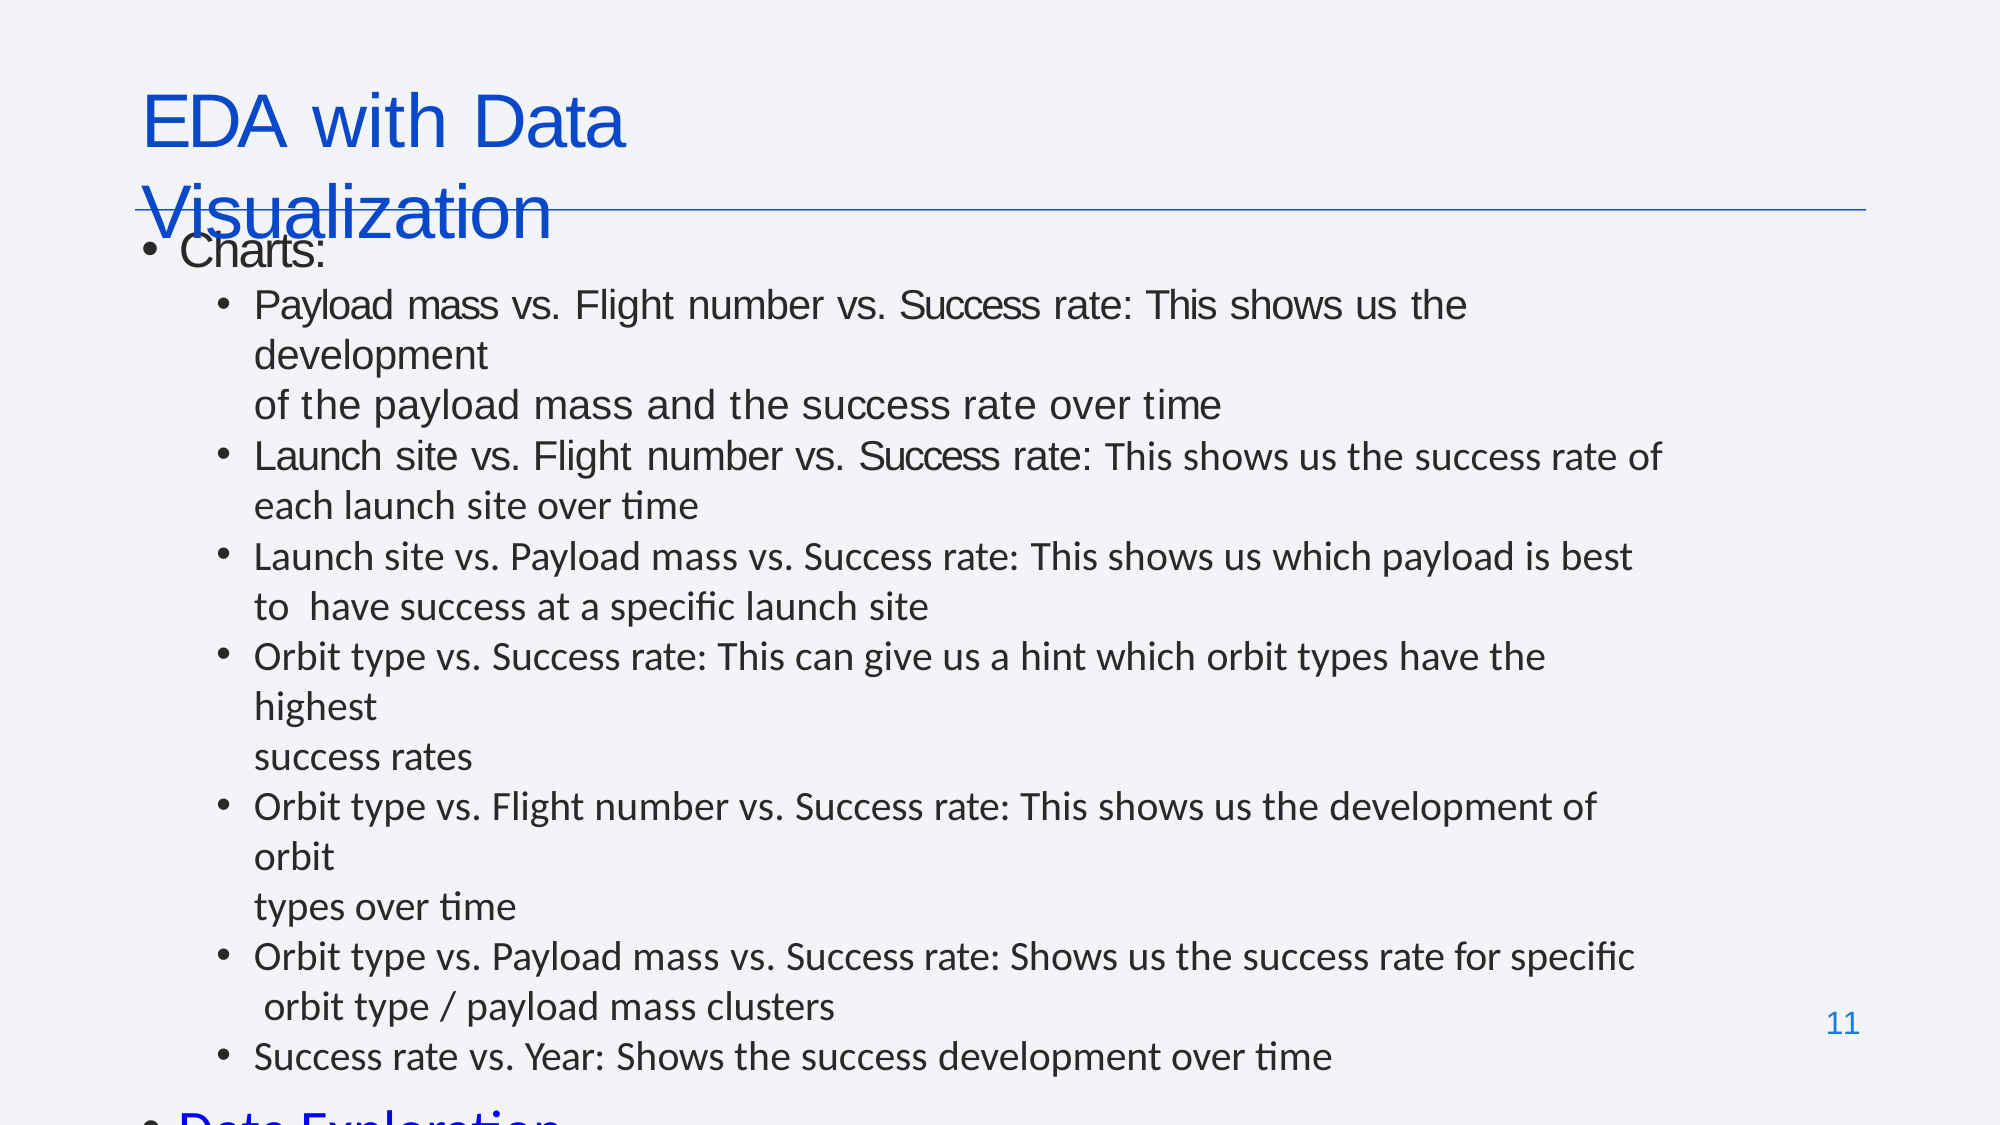

# EDA with Data Visualization
Charts:
Payload mass vs. Flight number vs. Success rate: This shows us the development
of the payload mass and the success rate over time
Launch site vs. Flight number vs. Success rate: This shows us the success rate of
each launch site over time
Launch site vs. Payload mass vs. Success rate: This shows us which payload is best to  have success at a specific launch site
Orbit type vs. Success rate: This can give us a hint which orbit types have the highest
success rates
Orbit type vs. Flight number vs. Success rate: This shows us the development of orbit
types over time
Orbit type vs. Payload mass vs. Success rate: Shows us the success rate for specific  orbit type / payload mass clusters
Success rate vs. Year: Shows the success development over time
Data Exploration
11